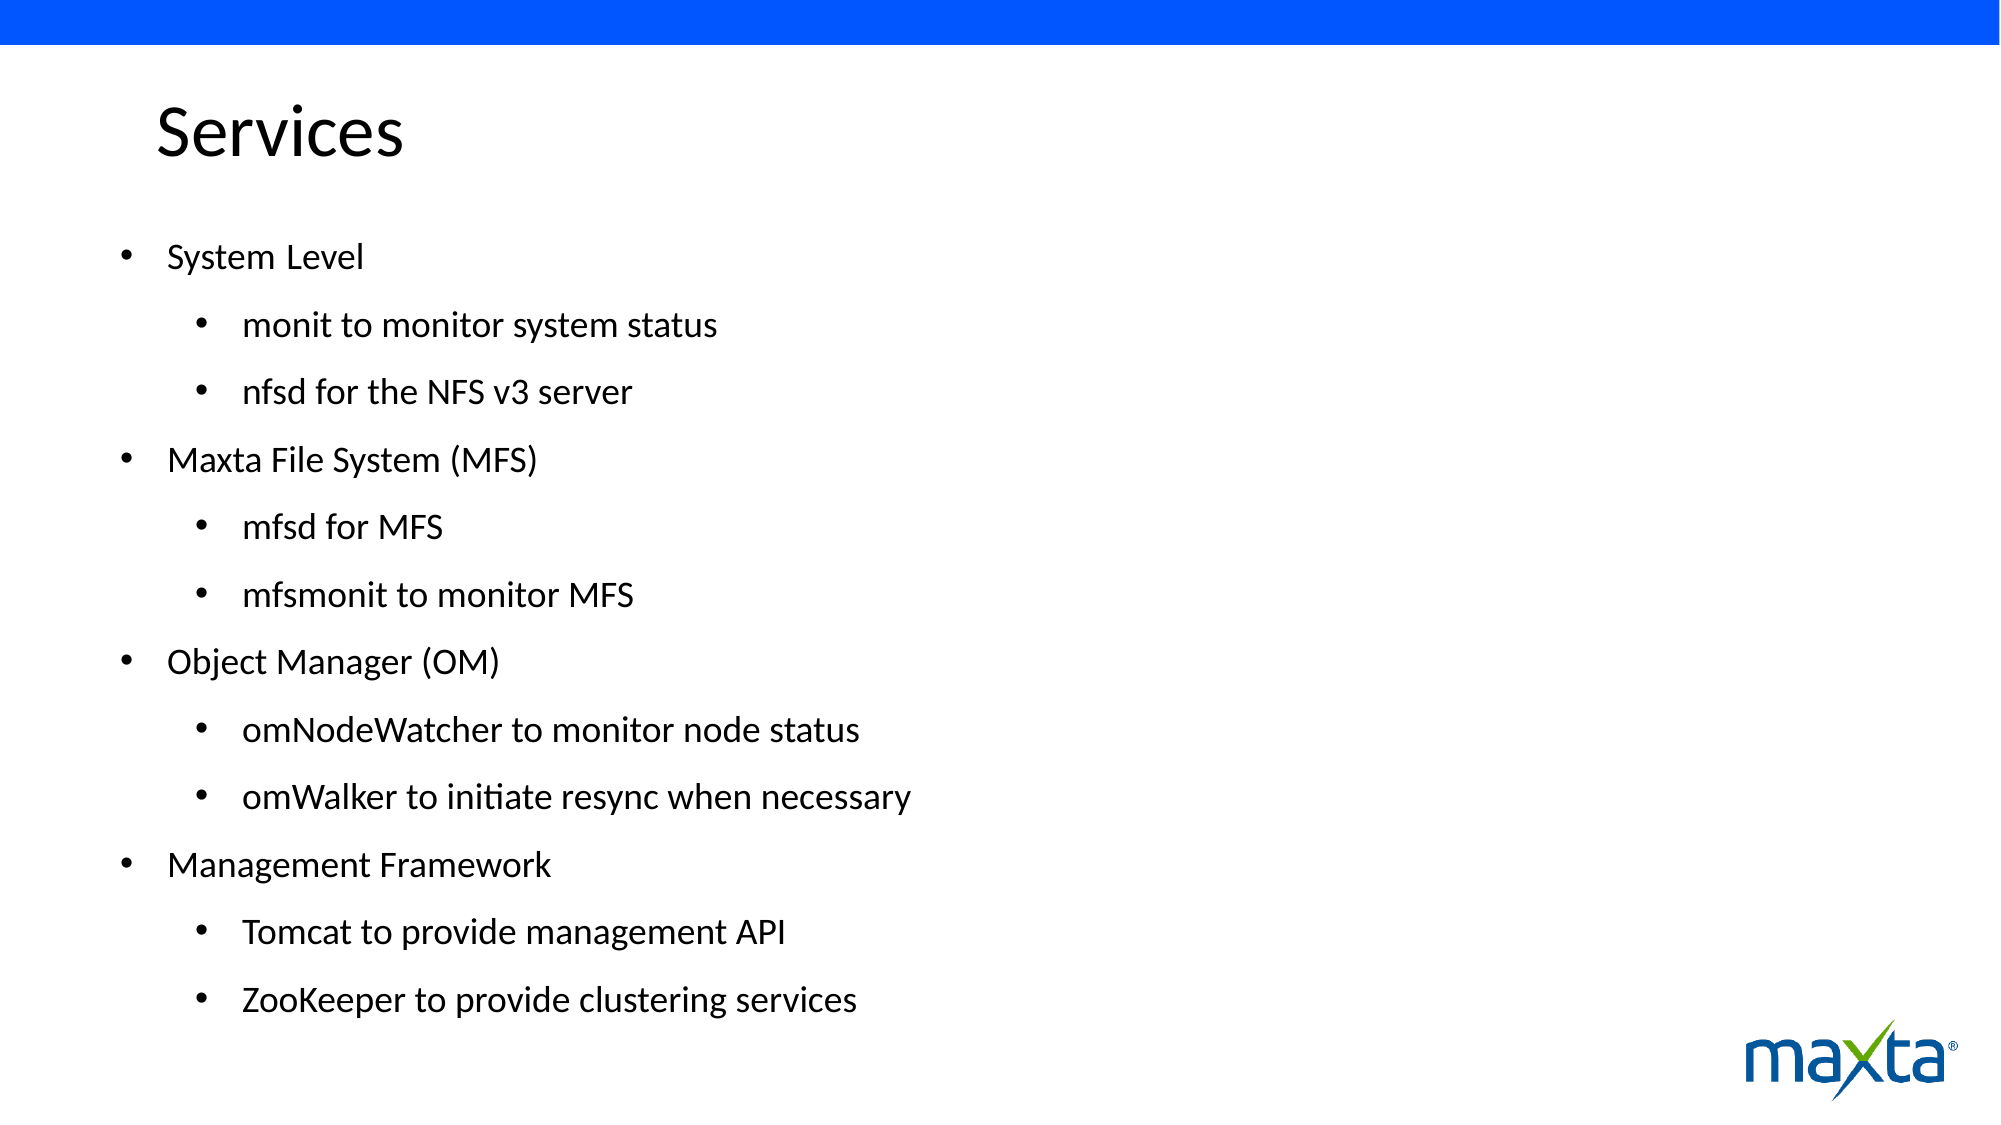

# Services
System Level
monit to monitor system status
nfsd for the NFS v3 server
Maxta File System (MFS)
mfsd for MFS
mfsmonit to monitor MFS
Object Manager (OM)
omNodeWatcher to monitor node status
omWalker to initiate resync when necessary
Management Framework
Tomcat to provide management API
ZooKeeper to provide clustering services